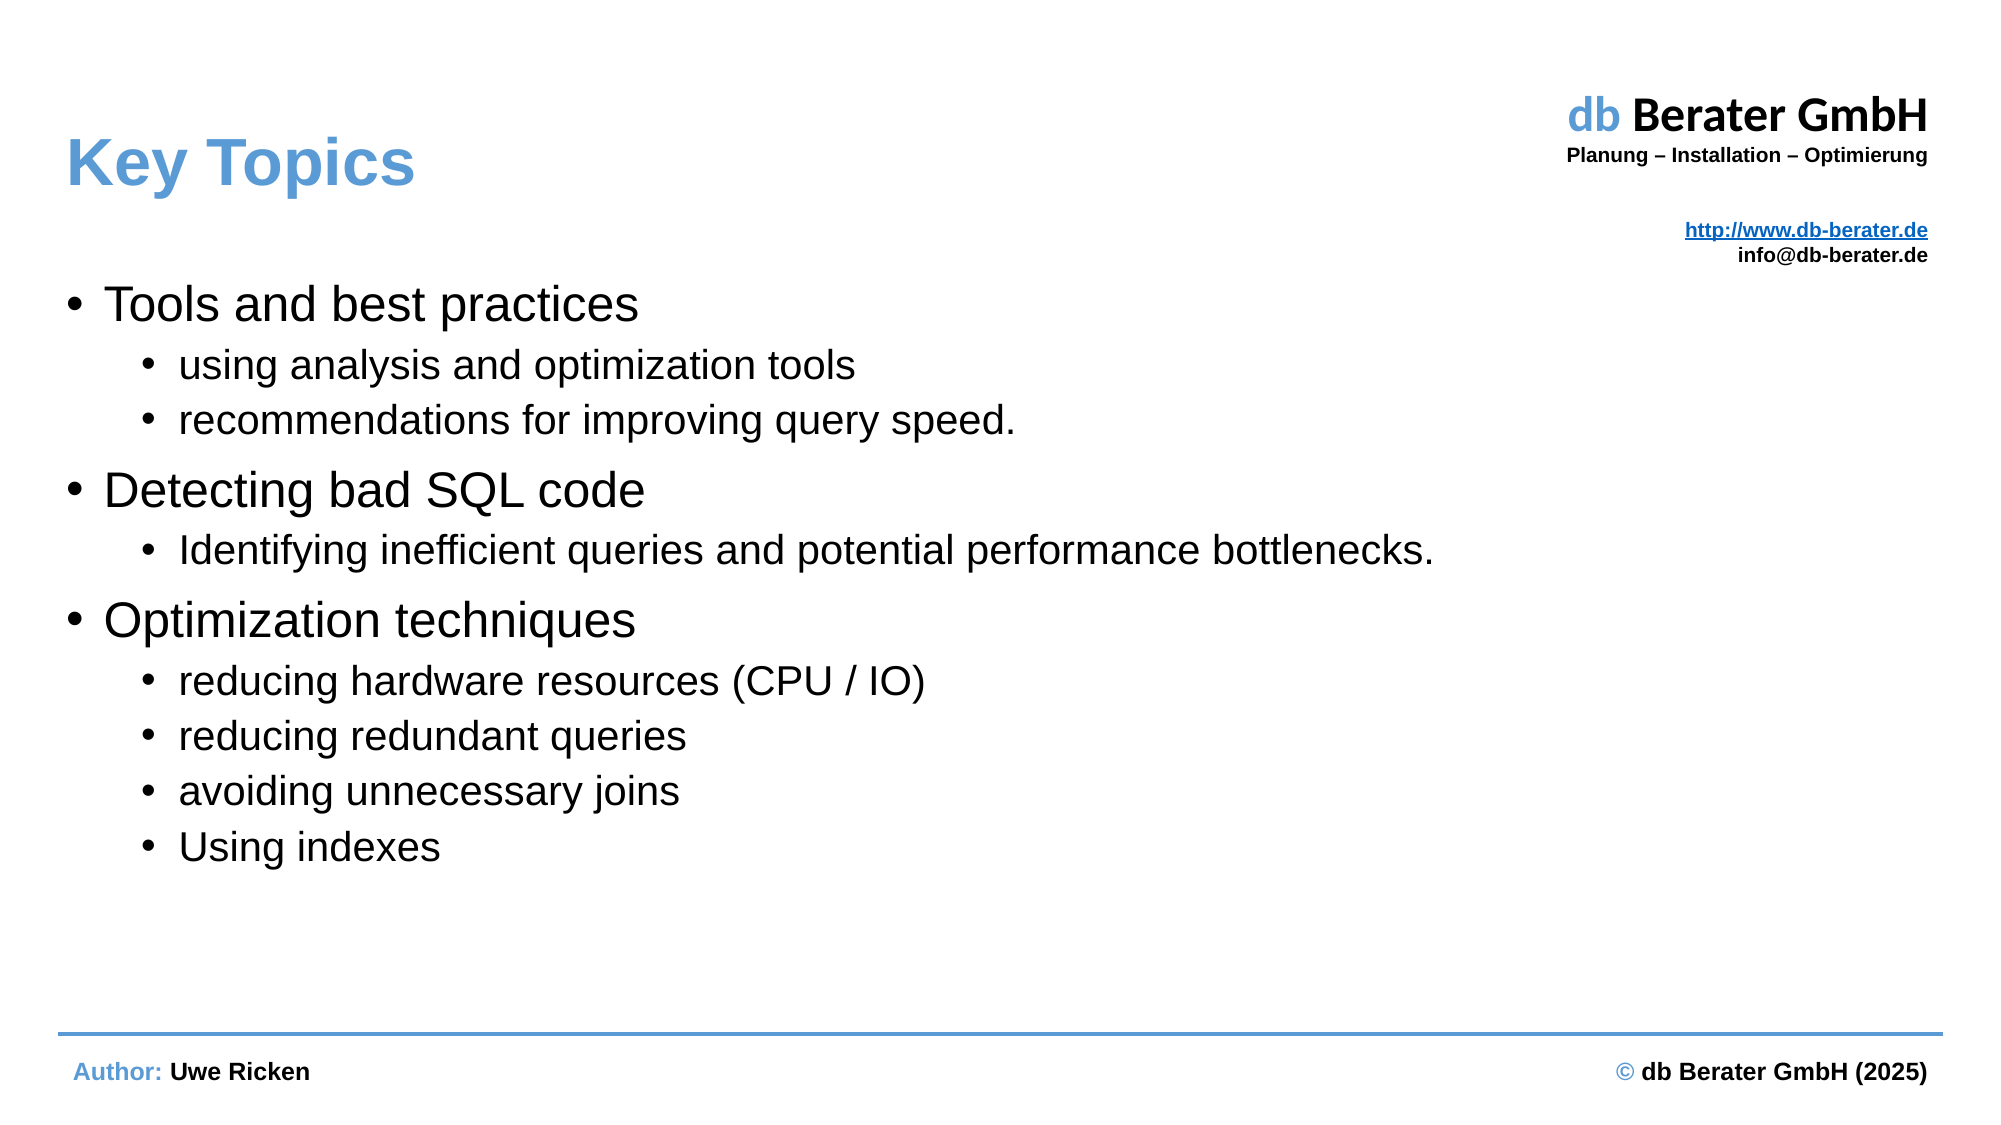

# Key Topics
Tools and best practices
using analysis and optimization tools
recommendations for improving query speed.
Detecting bad SQL code
Identifying inefficient queries and potential performance bottlenecks.
Optimization techniques
reducing hardware resources (CPU / IO)
reducing redundant queries
avoiding unnecessary joins
Using indexes